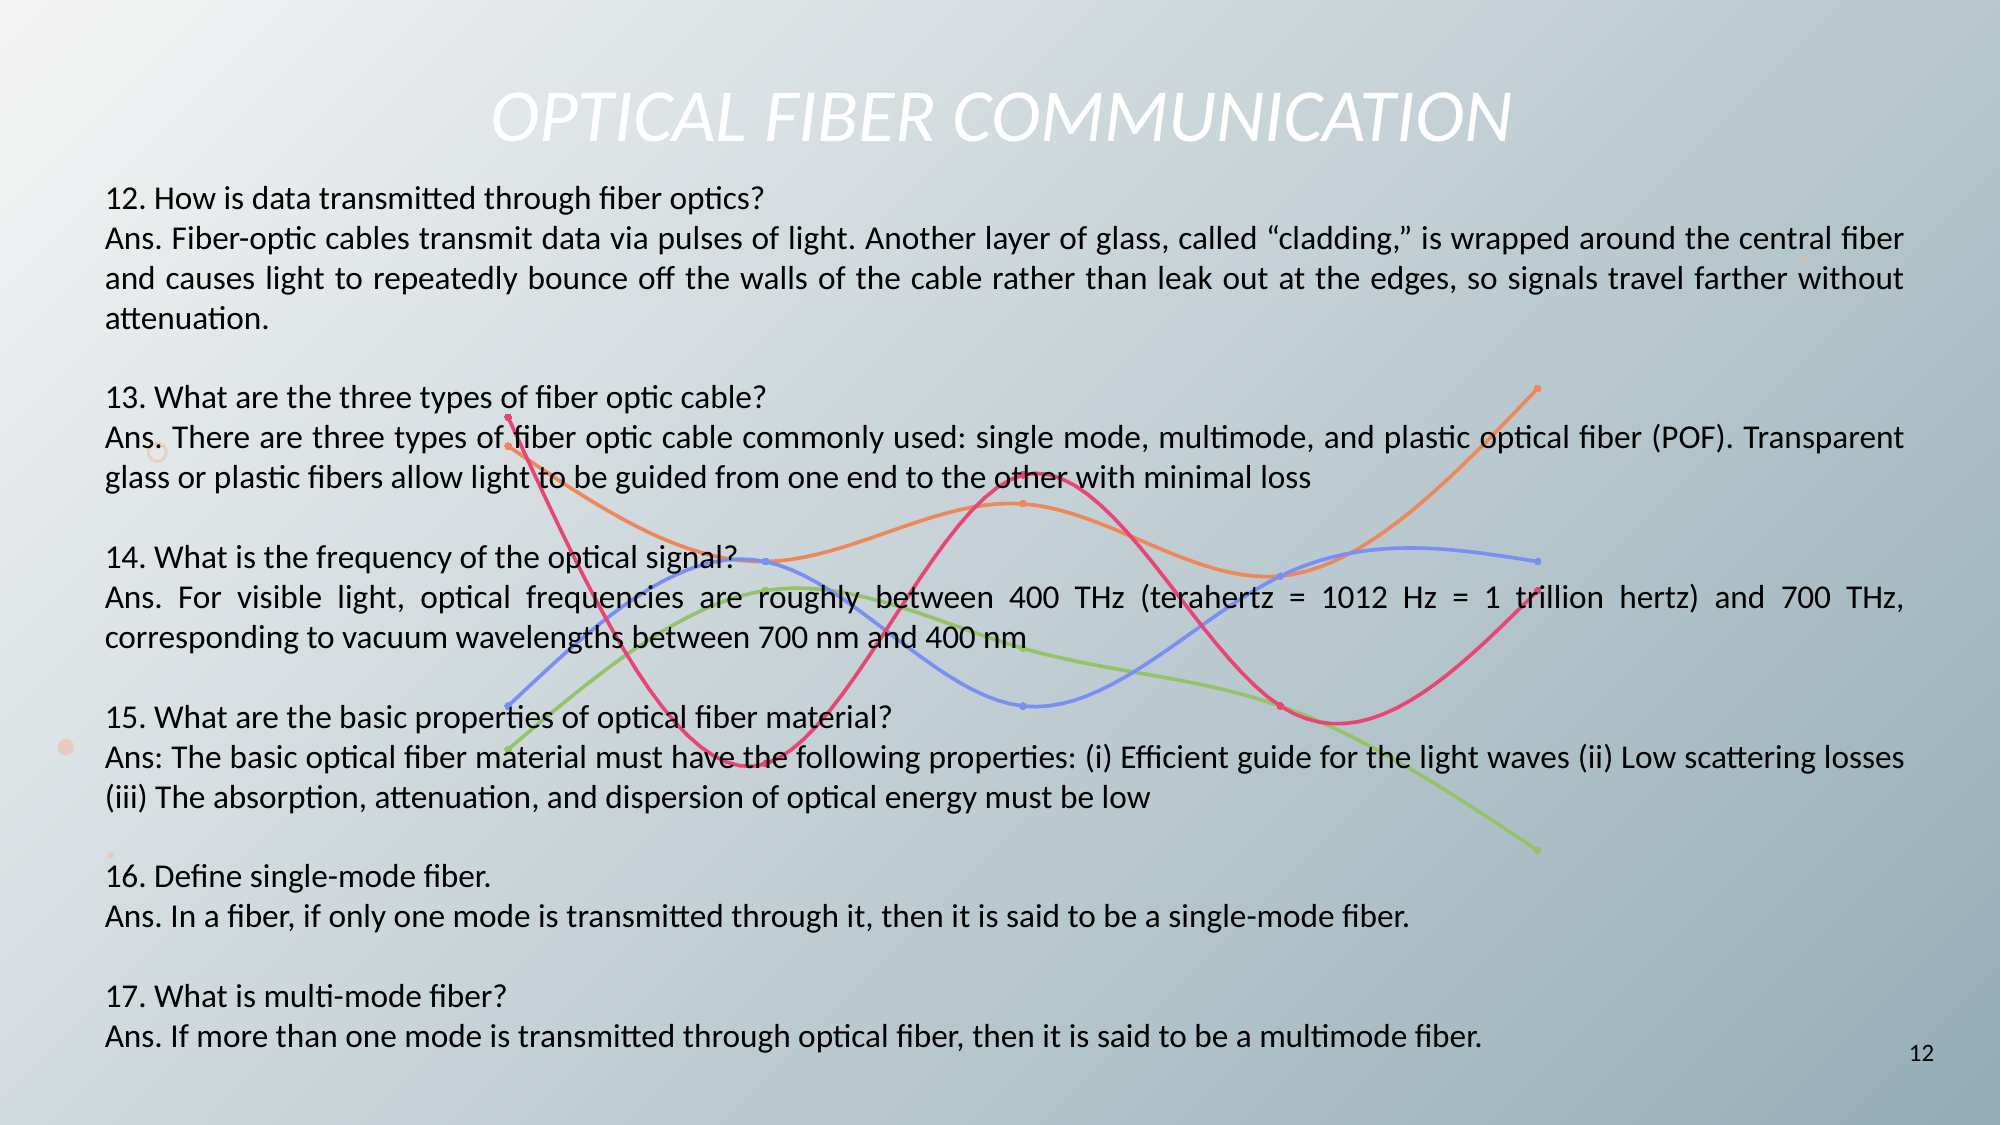

# Optical fiber communication
12. How is data transmitted through fiber optics?
Ans. Fiber-optic cables transmit data via pulses of light. Another layer of glass, called “cladding,” is wrapped around the central fiber and causes light to repeatedly bounce off the walls of the cable rather than leak out at the edges, so signals travel farther without attenuation.

13. What are the three types of fiber optic cable?
Ans. There are three types of fiber optic cable commonly used: single mode, multimode, and plastic optical fiber (POF). Transparent glass or plastic fibers allow light to be guided from one end to the other with minimal loss

14. What is the frequency of the optical signal?
Ans. For visible light, optical frequencies are roughly between 400 THz (terahertz = 1012 Hz = 1 trillion hertz) and 700 THz, corresponding to vacuum wavelengths between 700 nm and 400 nm

15. What are the basic properties of optical fiber material?
Ans: The basic optical fiber material must have the following properties: (i) Efficient guide for the light waves (ii) Low scattering losses (iii) The absorption, attenuation, and dispersion of optical energy must be low

16. Define single-mode fiber.
Ans. In a fiber, if only one mode is transmitted through it, then it is said to be a single-mode fiber.

17. What is multi-mode fiber?
Ans. If more than one mode is transmitted through optical fiber, then it is said to be a multimode fiber.

### Chart

| Category | Sample 1 | Sample 2 | Sample 3 | Sample 4 |
|---|---|---|---|---|
12